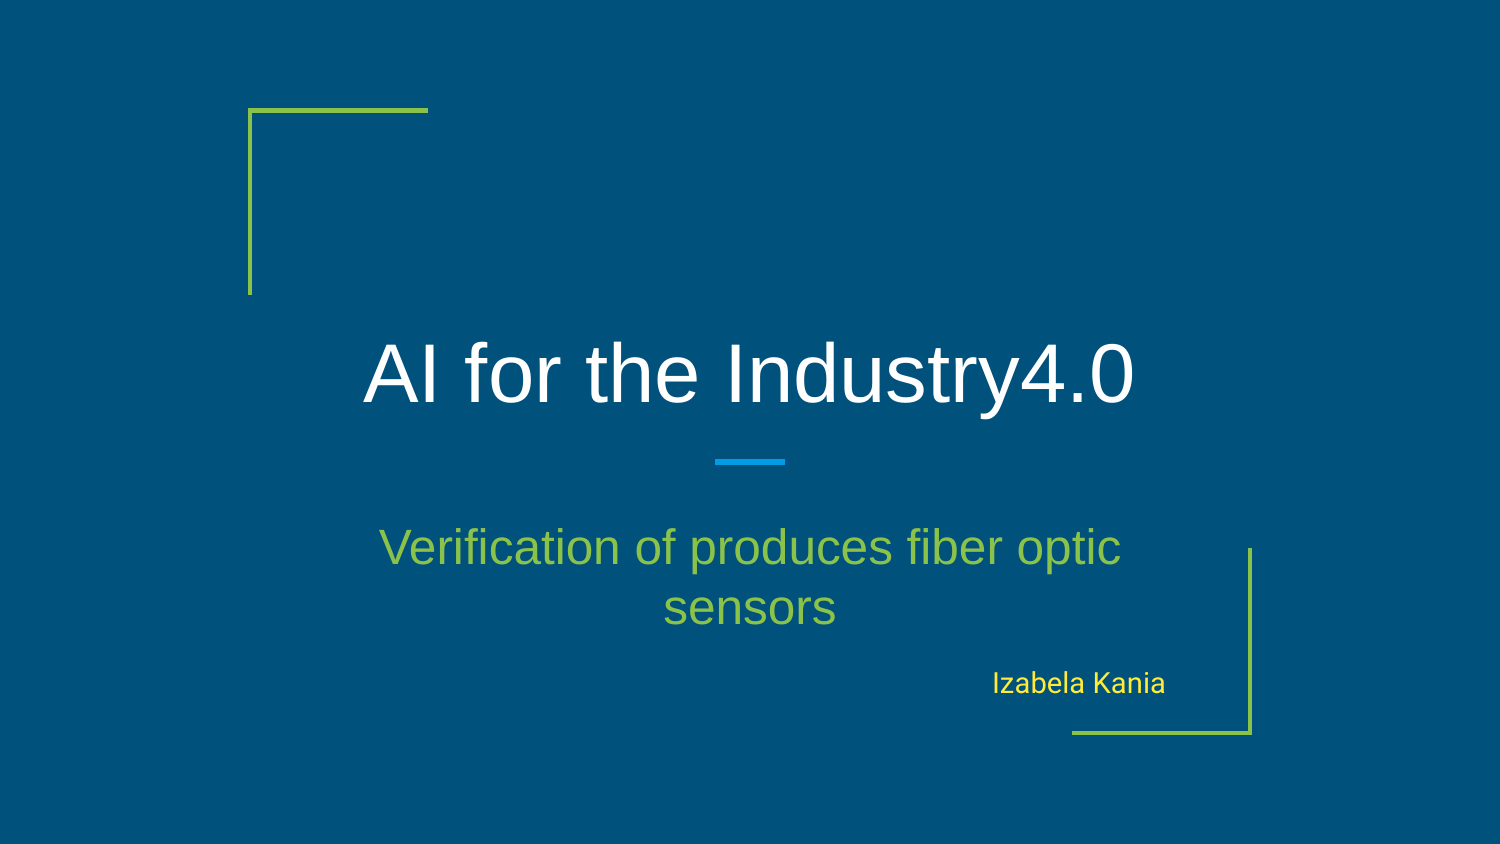

# AI for the Industry4.0
Verification of produces fiber optic sensors
Izabela Kania